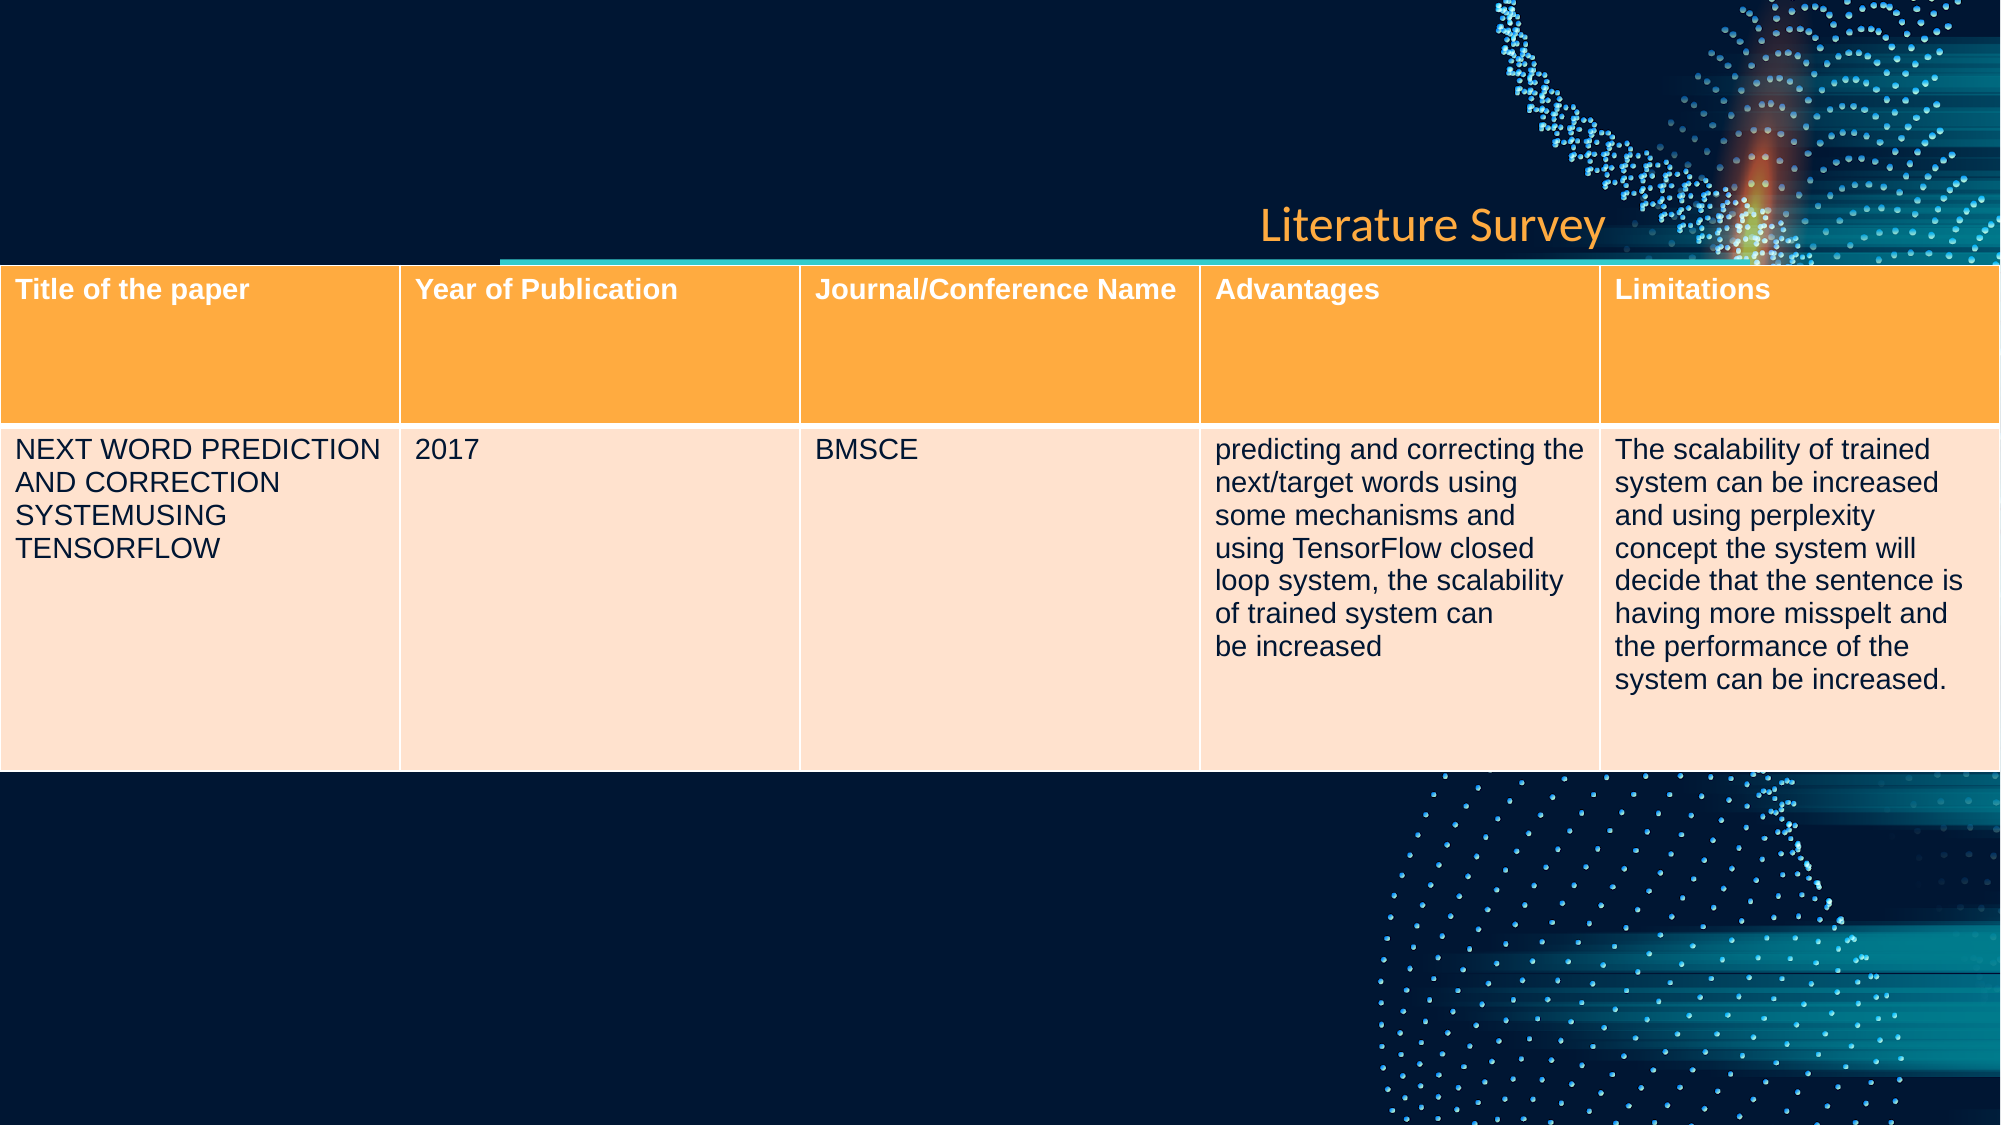

Literature Survey

| Title of the paper | Year of Publication | Journal/Conference Name | Advantages | Limitations |
| --- | --- | --- | --- | --- |
| NEXT WORD PREDICTION AND CORRECTION SYSTEMUSING TENSORFLOW | 2017 | BMSCE | predicting and correcting the next/target words using some mechanisms and using TensorFlow closed loop system, the scalability of trained system can be increased | The scalability of trained system can be increased and using perplexity concept the system will decide that the sentence is having more misspelt and the performance of the system can be increased. |